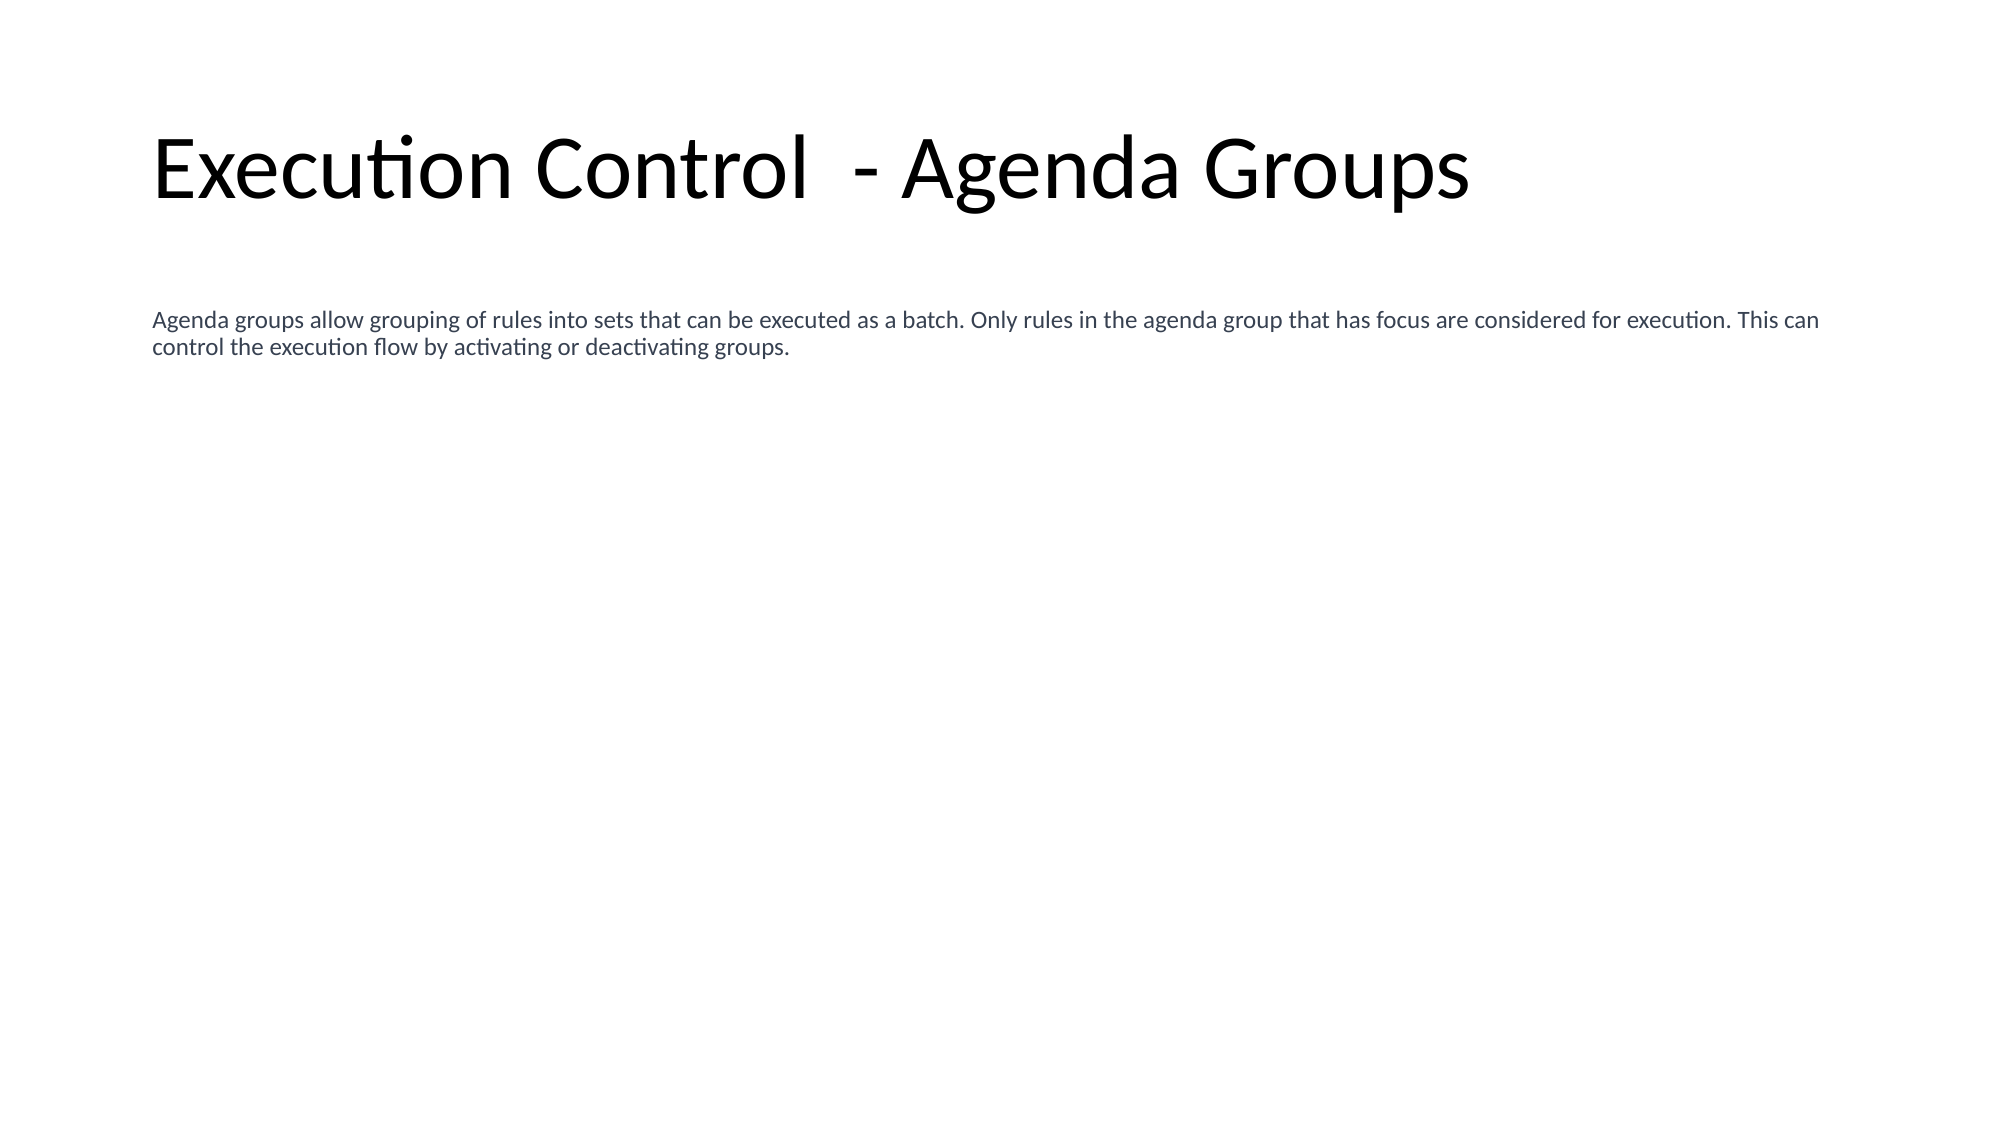

# Execution Control  - Agenda Groups
Agenda groups allow grouping of rules into sets that can be executed as a batch. Only rules in the agenda group that has focus are considered for execution. This can control the execution flow by activating or deactivating groups.